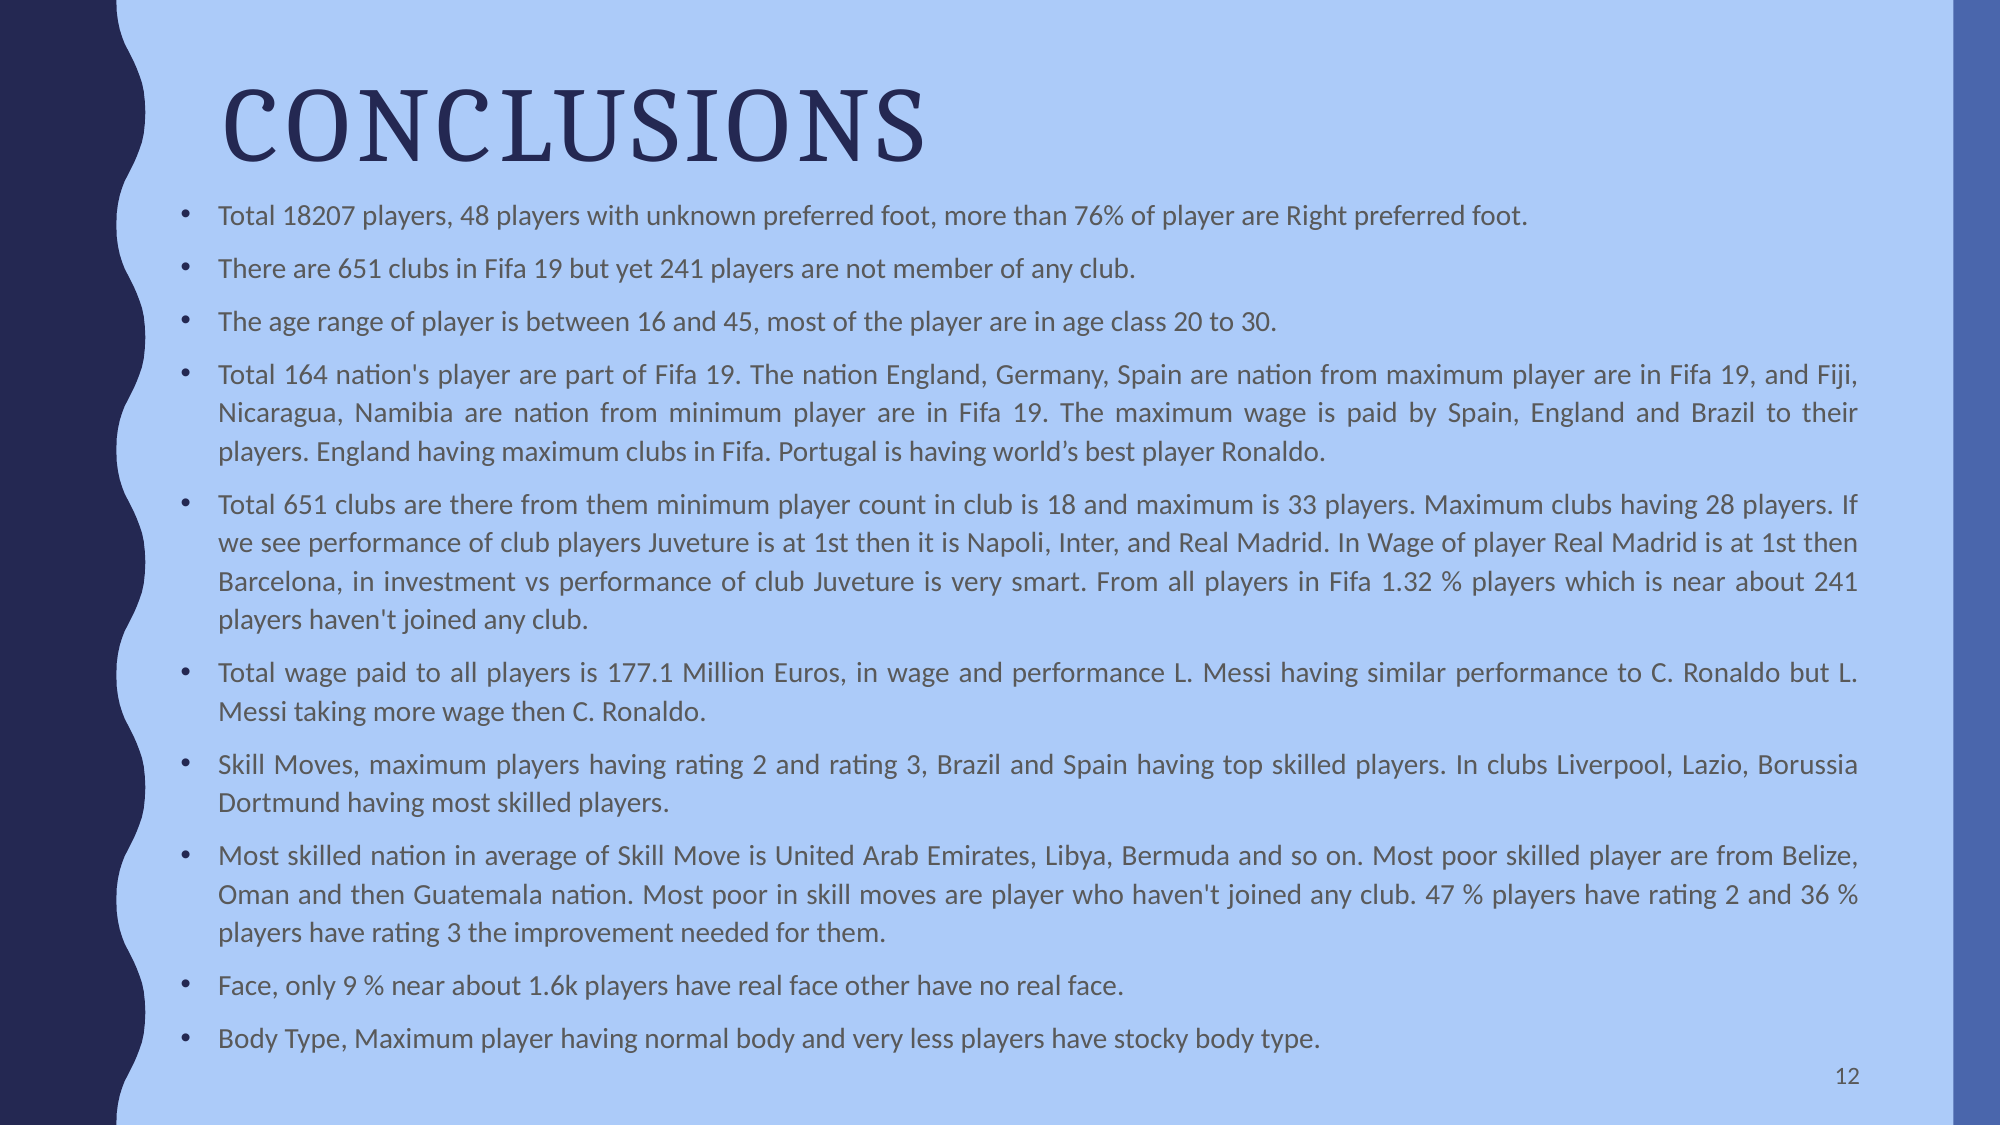

# Conclusions
Total 18207 players, 48 players with unknown preferred foot, more than 76% of player are Right preferred foot.
There are 651 clubs in Fifa 19 but yet 241 players are not member of any club.
The age range of player is between 16 and 45, most of the player are in age class 20 to 30.
Total 164 nation's player are part of Fifa 19. The nation England, Germany, Spain are nation from maximum player are in Fifa 19, and Fiji, Nicaragua, Namibia are nation from minimum player are in Fifa 19. The maximum wage is paid by Spain, England and Brazil to their players. England having maximum clubs in Fifa. Portugal is having world’s best player Ronaldo.
Total 651 clubs are there from them minimum player count in club is 18 and maximum is 33 players. Maximum clubs having 28 players. If we see performance of club players Juveture is at 1st then it is Napoli, Inter, and Real Madrid. In Wage of player Real Madrid is at 1st then Barcelona, in investment vs performance of club Juveture is very smart. From all players in Fifa 1.32 % players which is near about 241 players haven't joined any club.
Total wage paid to all players is 177.1 Million Euros, in wage and performance L. Messi having similar performance to C. Ronaldo but L. Messi taking more wage then C. Ronaldo.
Skill Moves, maximum players having rating 2 and rating 3, Brazil and Spain having top skilled players. In clubs Liverpool, Lazio, Borussia Dortmund having most skilled players.
Most skilled nation in average of Skill Move is United Arab Emirates, Libya, Bermuda and so on. Most poor skilled player are from Belize, Oman and then Guatemala nation. Most poor in skill moves are player who haven't joined any club. 47 % players have rating 2 and 36 % players have rating 3 the improvement needed for them.
Face, only 9 % near about 1.6k players have real face other have no real face.
Body Type, Maximum player having normal body and very less players have stocky body type.

12